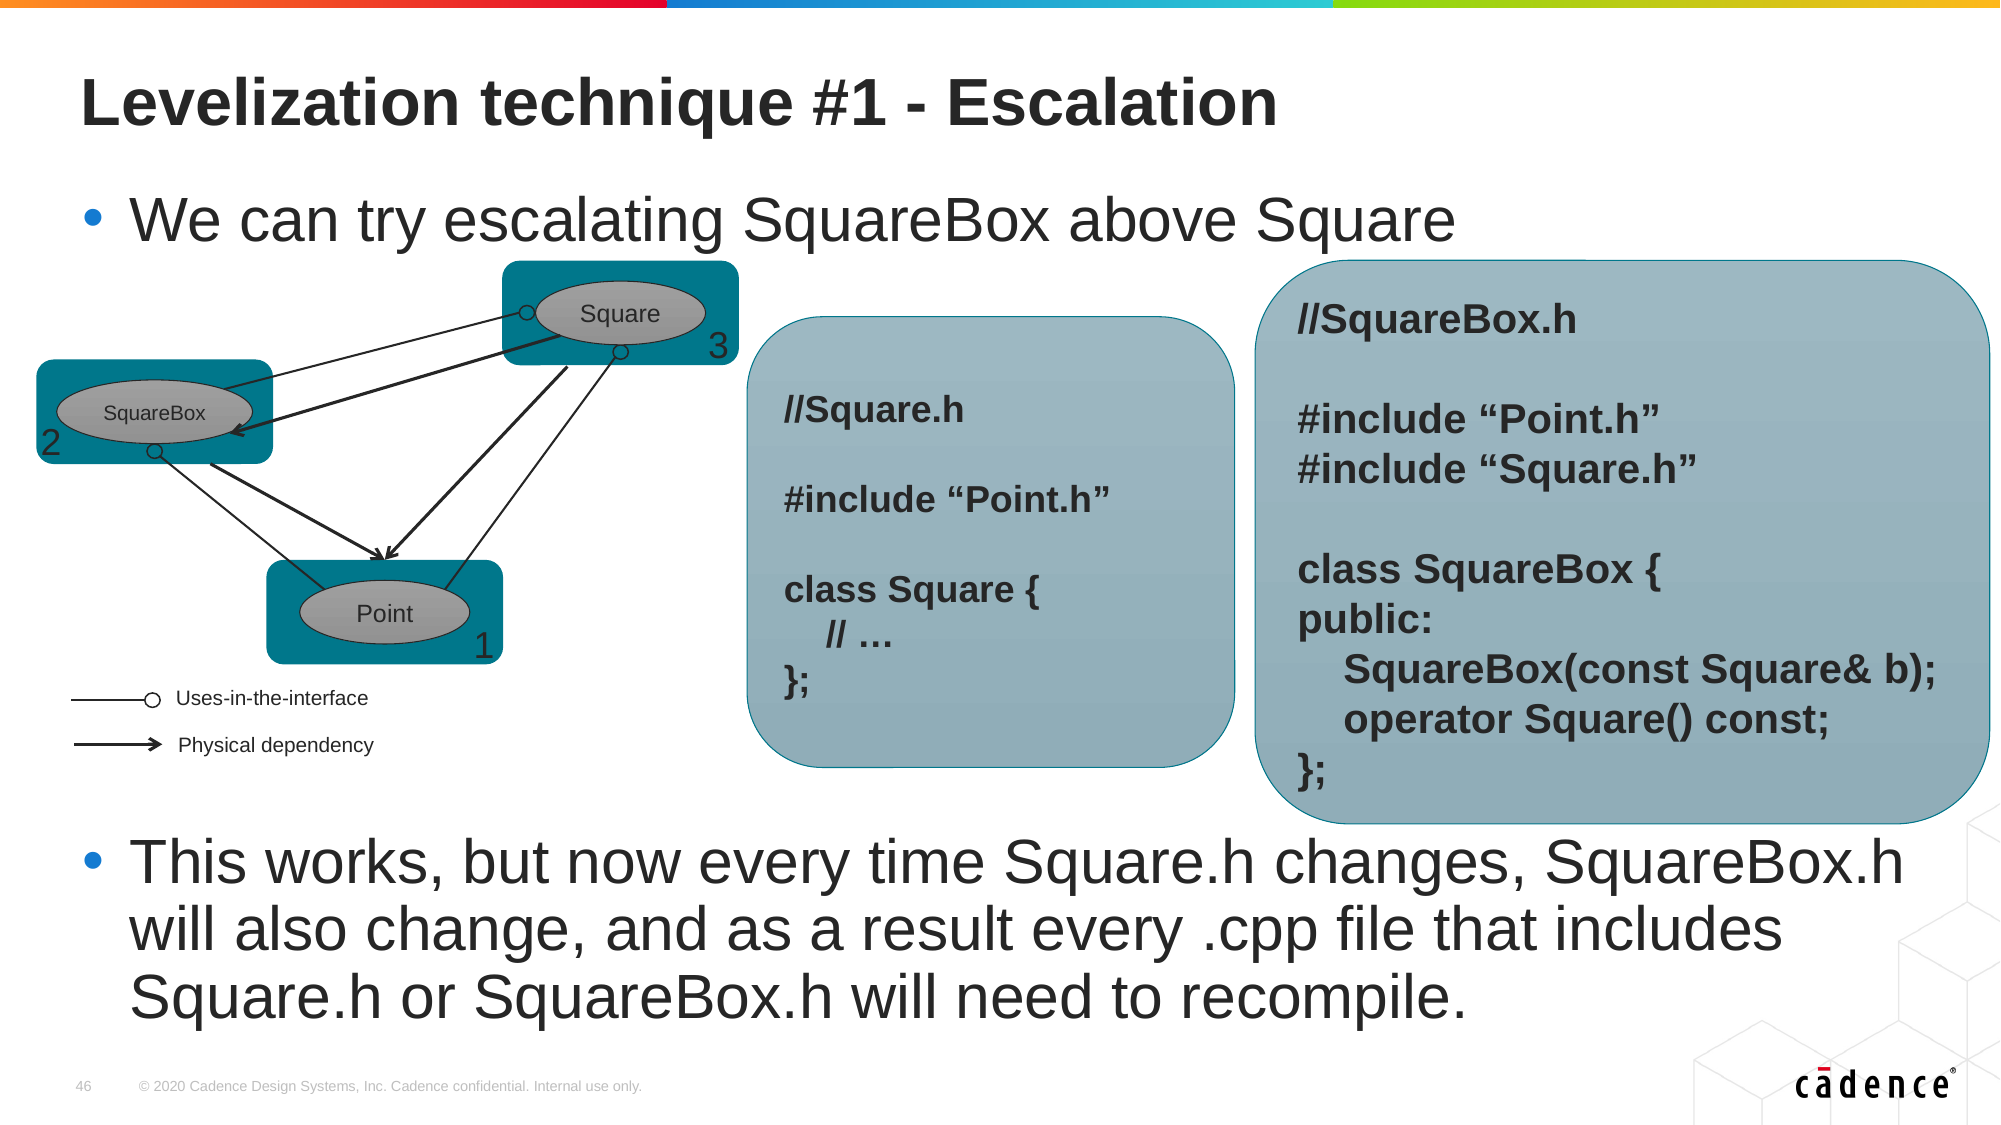

# Levelization technique #1 - Escalation
We can try escalating SquareBox above Square

This works, but now every time Square.h changes, SquareBox.h will also change, and as a result every .cpp file that includes Square.h or SquareBox.h will need to recompile.

//SquareBox.h

#include “Point.h”
#include “Square.h”

class SquareBox {
public:
    SquareBox(const Square& b);
    operator Square() const;
};

Square

3
//Square.h

#include “Point.h”

class Square {
    // …
};

SquareBox
2

Point
1
Uses-in-the-interface

Physical dependency